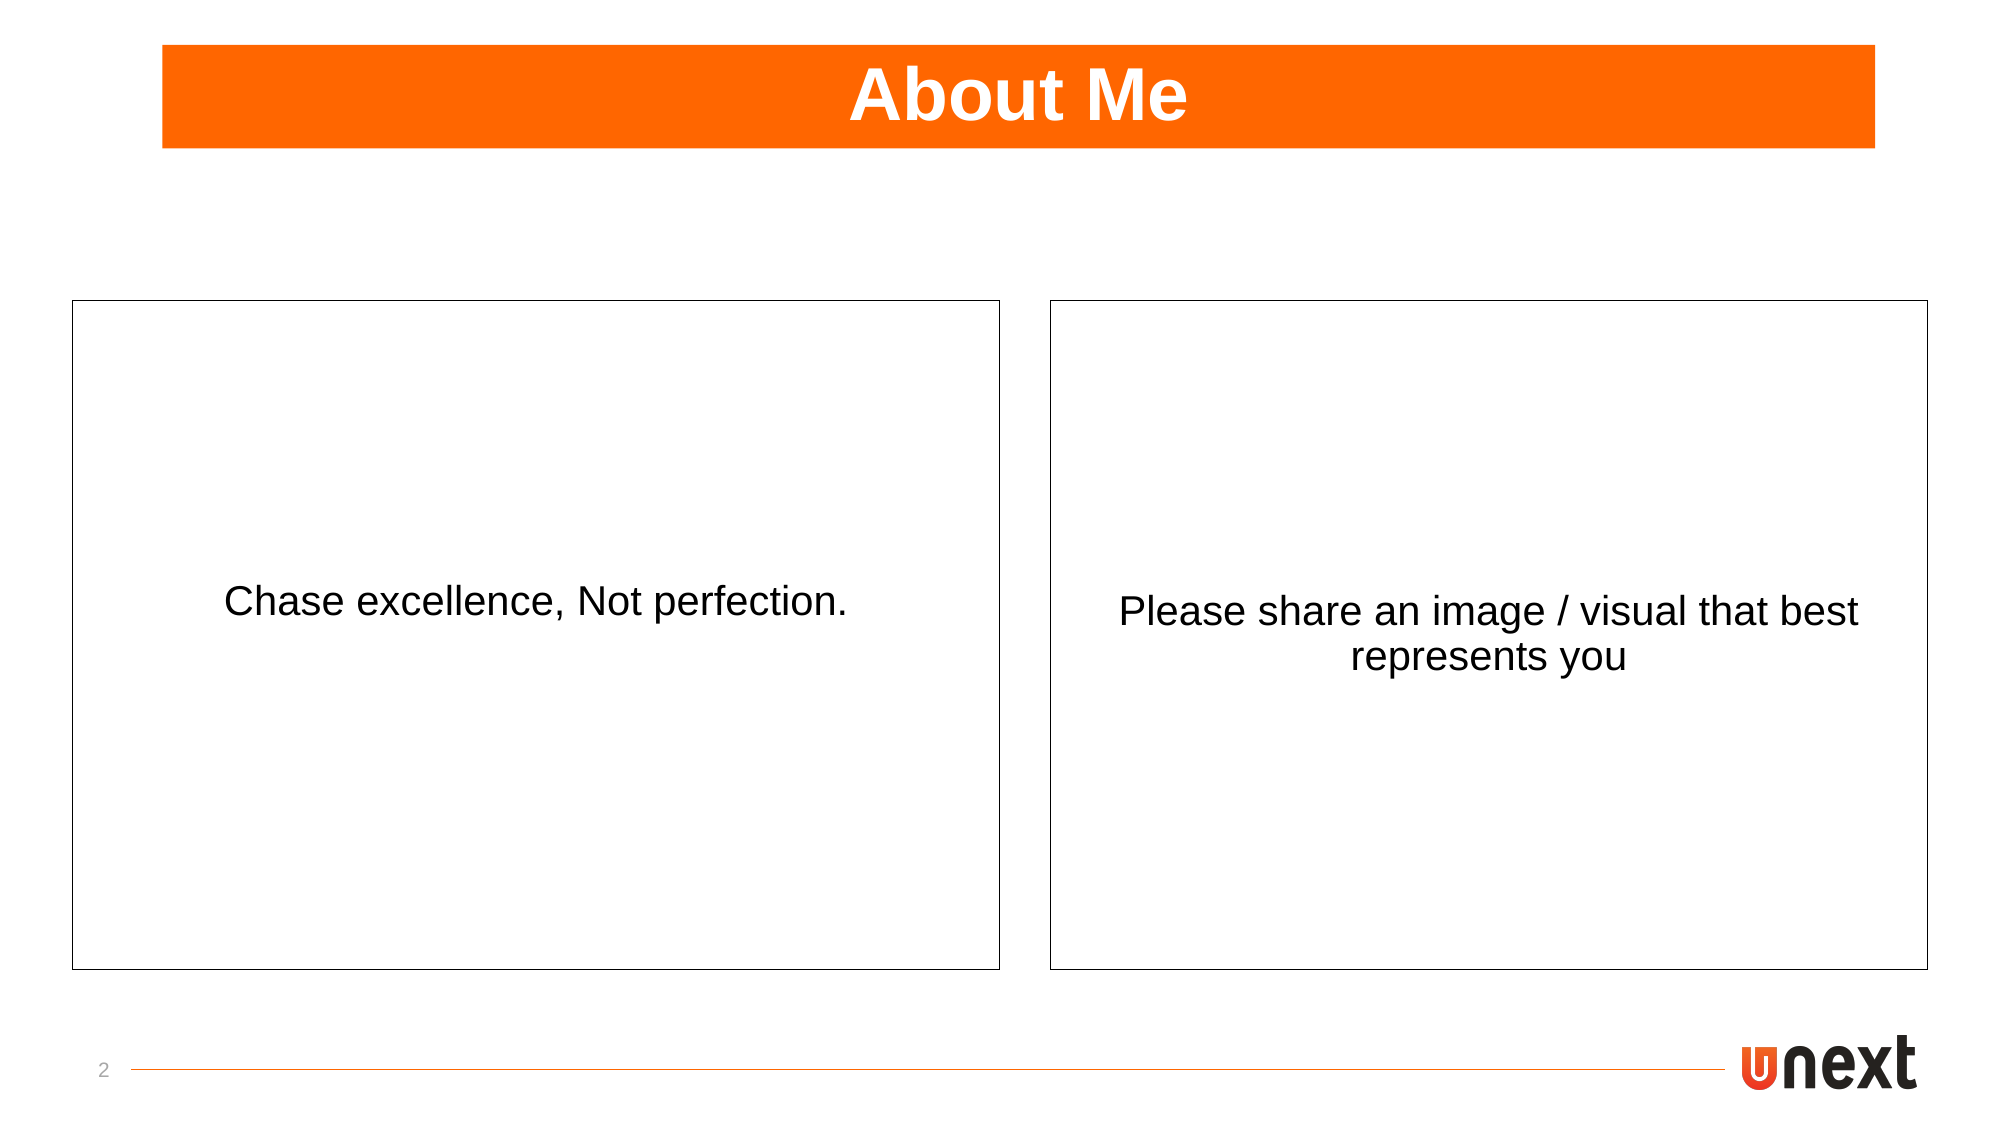

# About Me
Chase excellence, Not perfection.

Please share an image / visual that best represents you
2